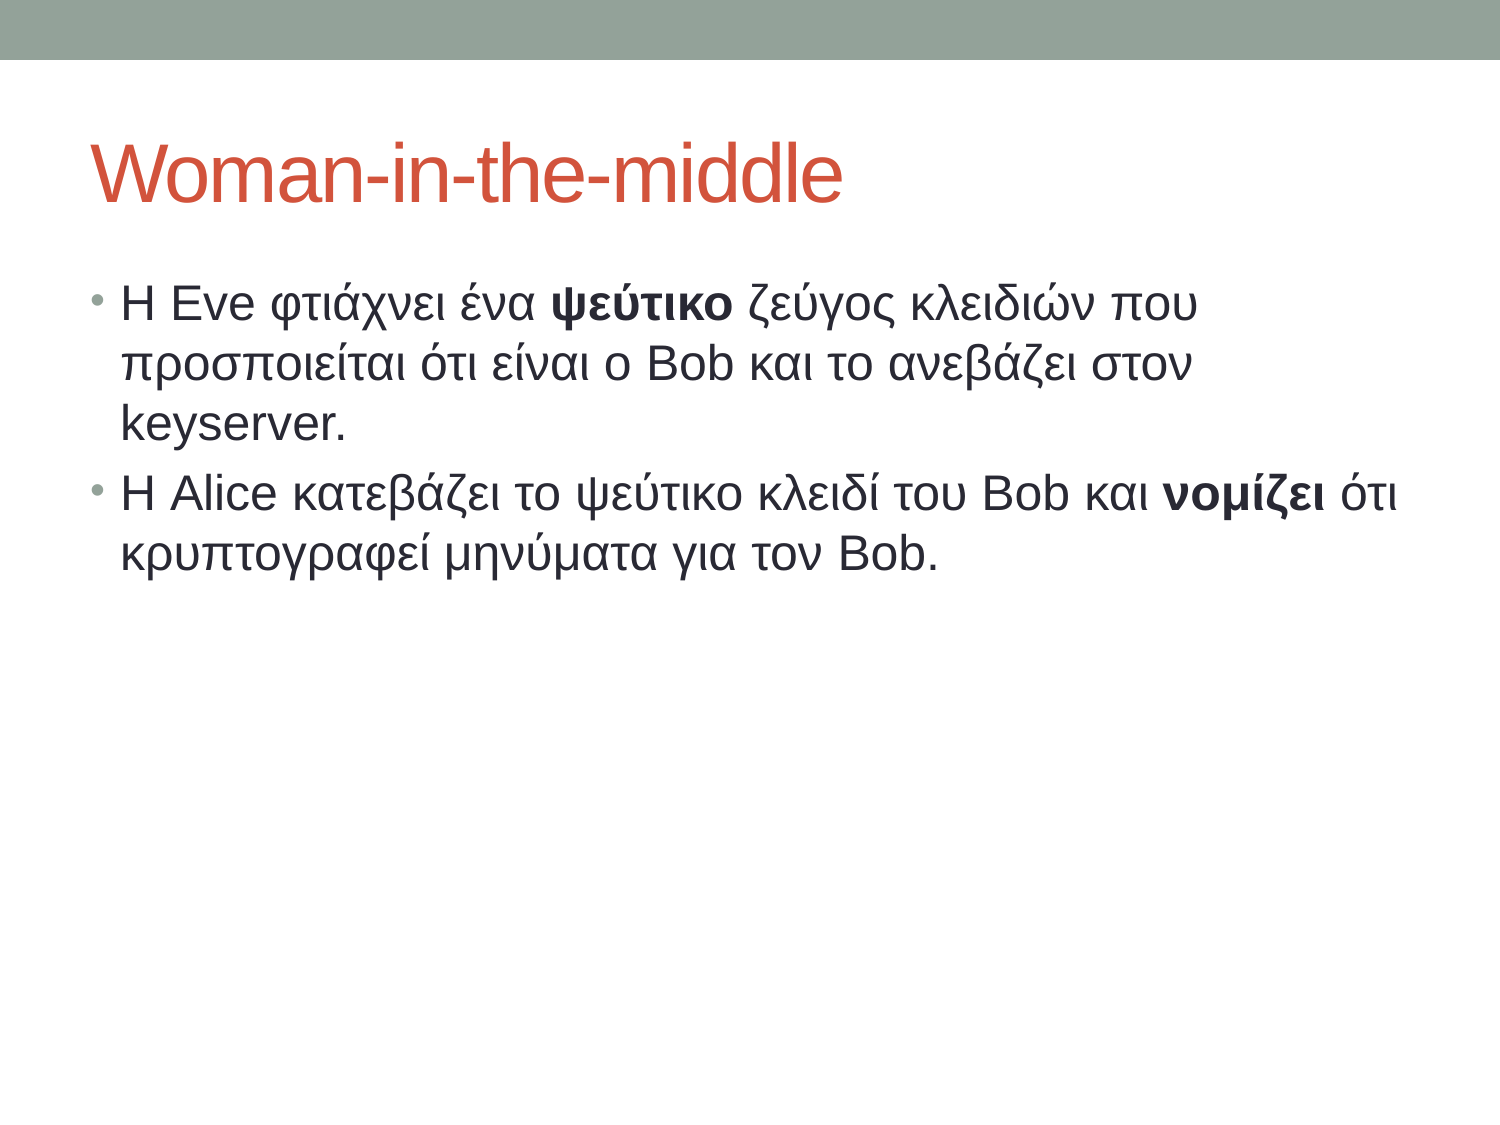

# Woman-in-the-middle
Η Eve φτιάχνει ένα ψεύτικο ζεύγος κλειδιών που προσποιείται ότι είναι ο Bob και το ανεβάζει στον keyserver.
Η Alice κατεβάζει το ψεύτικο κλειδί του Bob και νομίζει ότι κρυπτογραφεί μηνύματα για τον Bob.